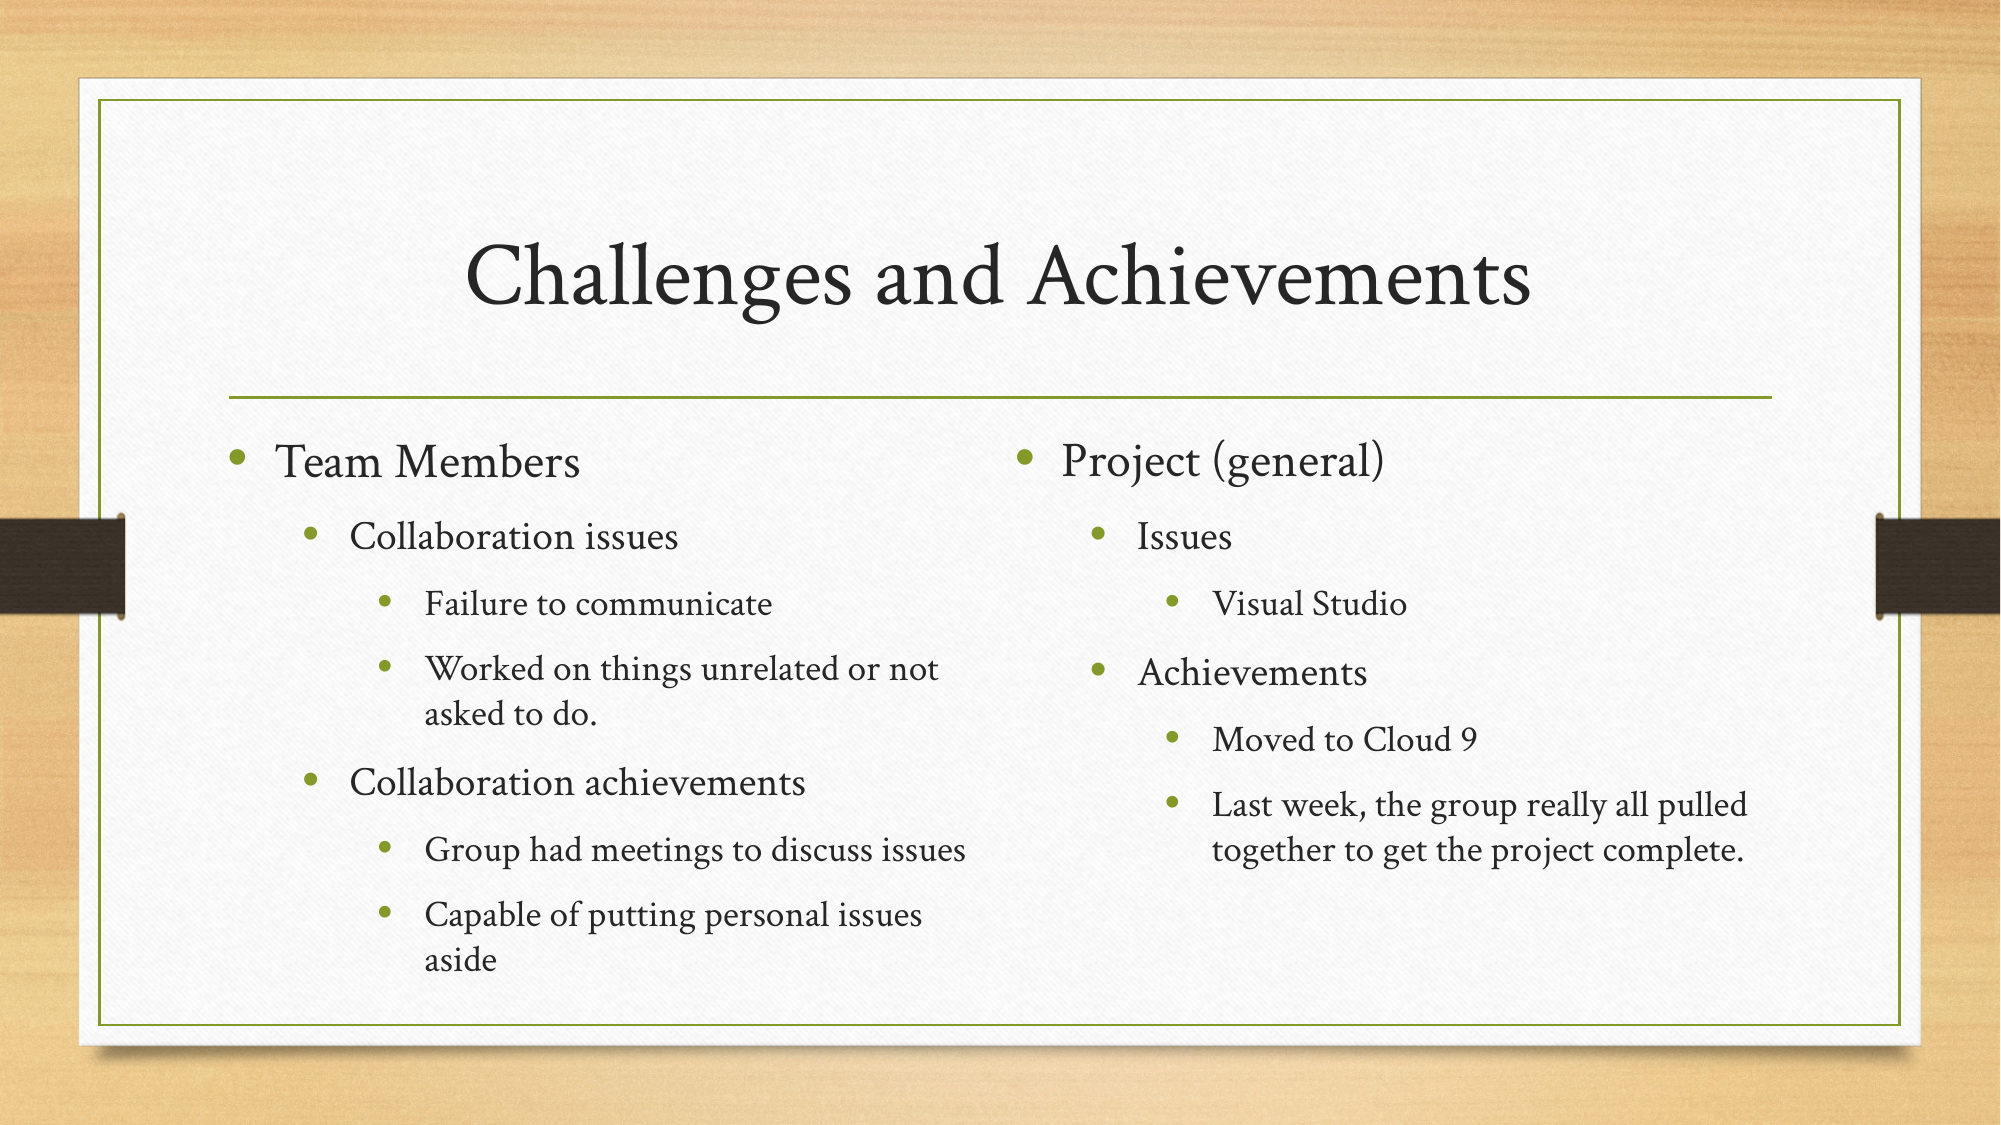

# Challenges and Achievements
Team Members
Collaboration issues
Failure to communicate
Worked on things unrelated or not asked to do.
Collaboration achievements
Group had meetings to discuss issues
Capable of putting personal issues aside

Project (general)
Issues
Visual Studio
Achievements
Moved to Cloud 9
Last week, the group really all pulled together to get the project complete.